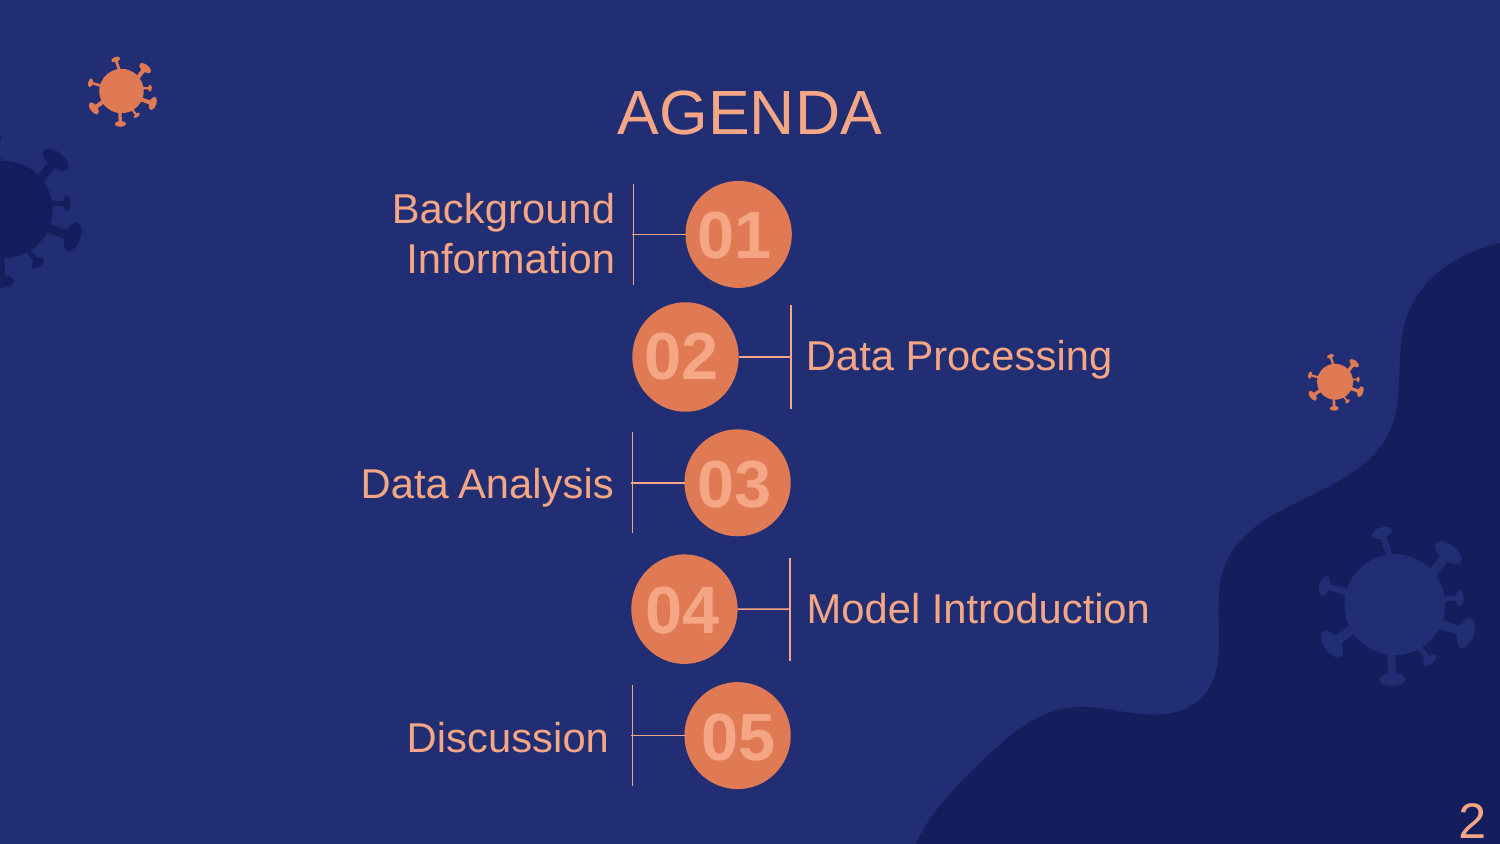

AGENDA

# 01
Background Information

02
Data Processing

03
Data Analysis

04
Model Introduction

05
Discussion
2